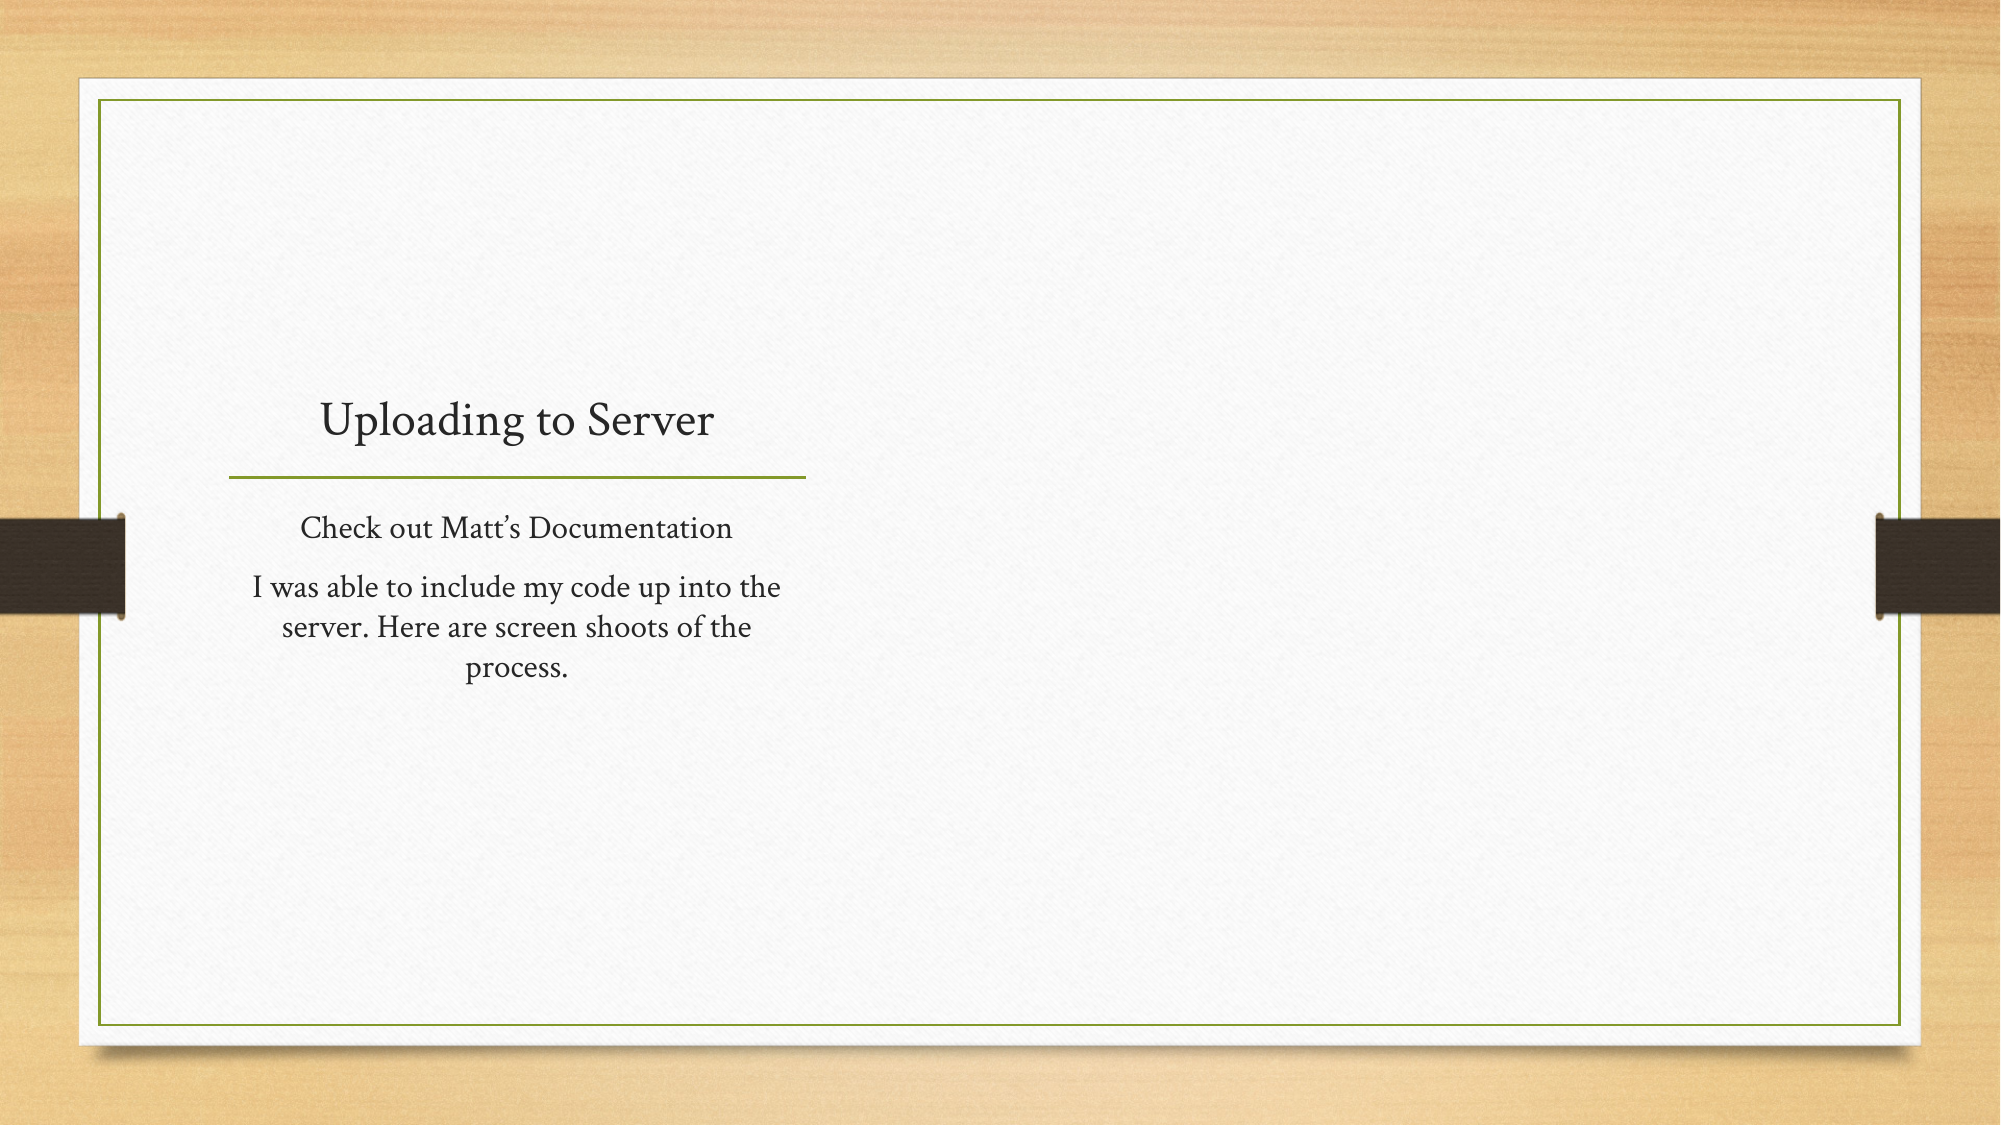

# Uploading to Server
Check out Matt’s Documentation
I was able to include my code up into the server. Here are screen shoots of the process.